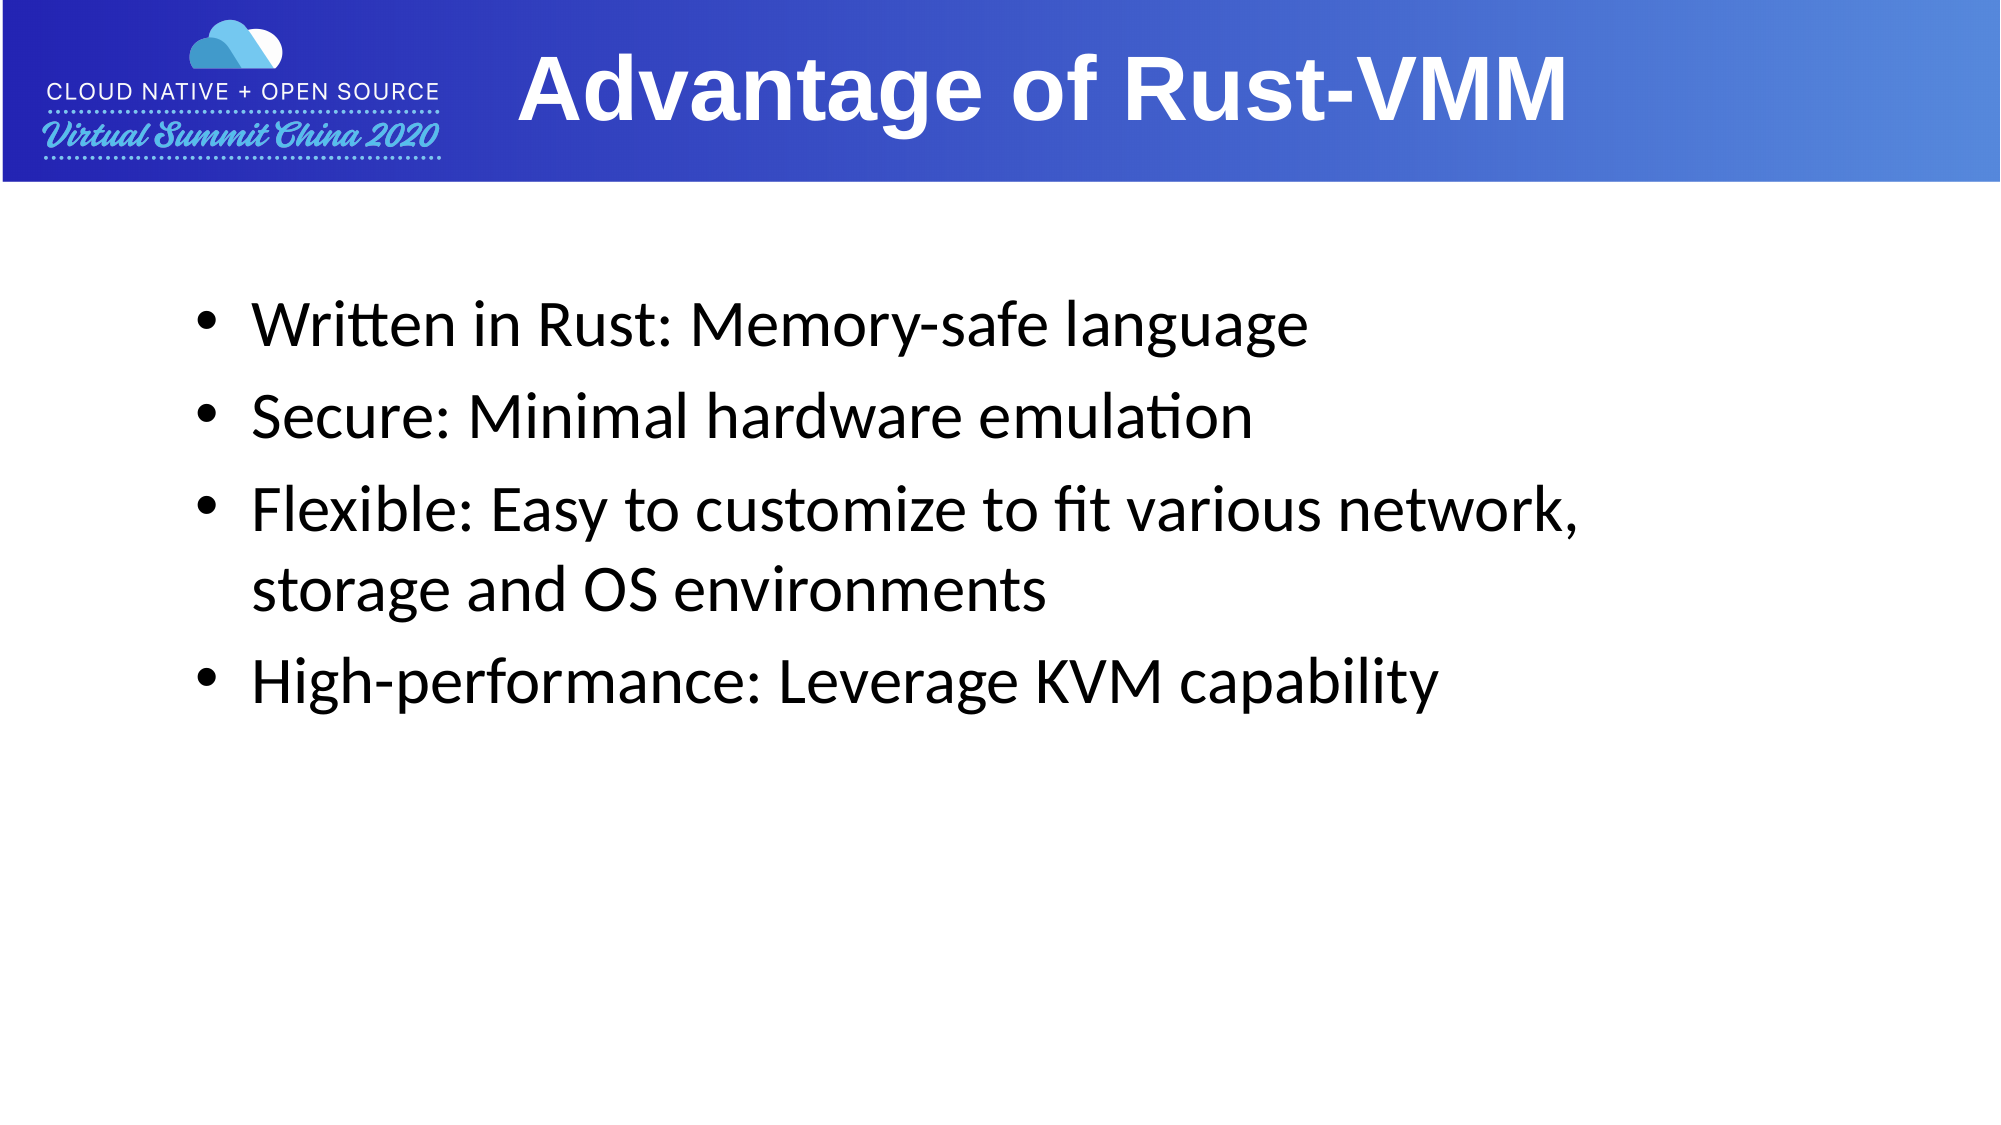

Advantage of Rust-VMM
Written in Rust: Memory-safe language
Secure: Minimal hardware emulation
Flexible: Easy to customize to fit various network, storage and OS environments
High-performance: Leverage KVM capability